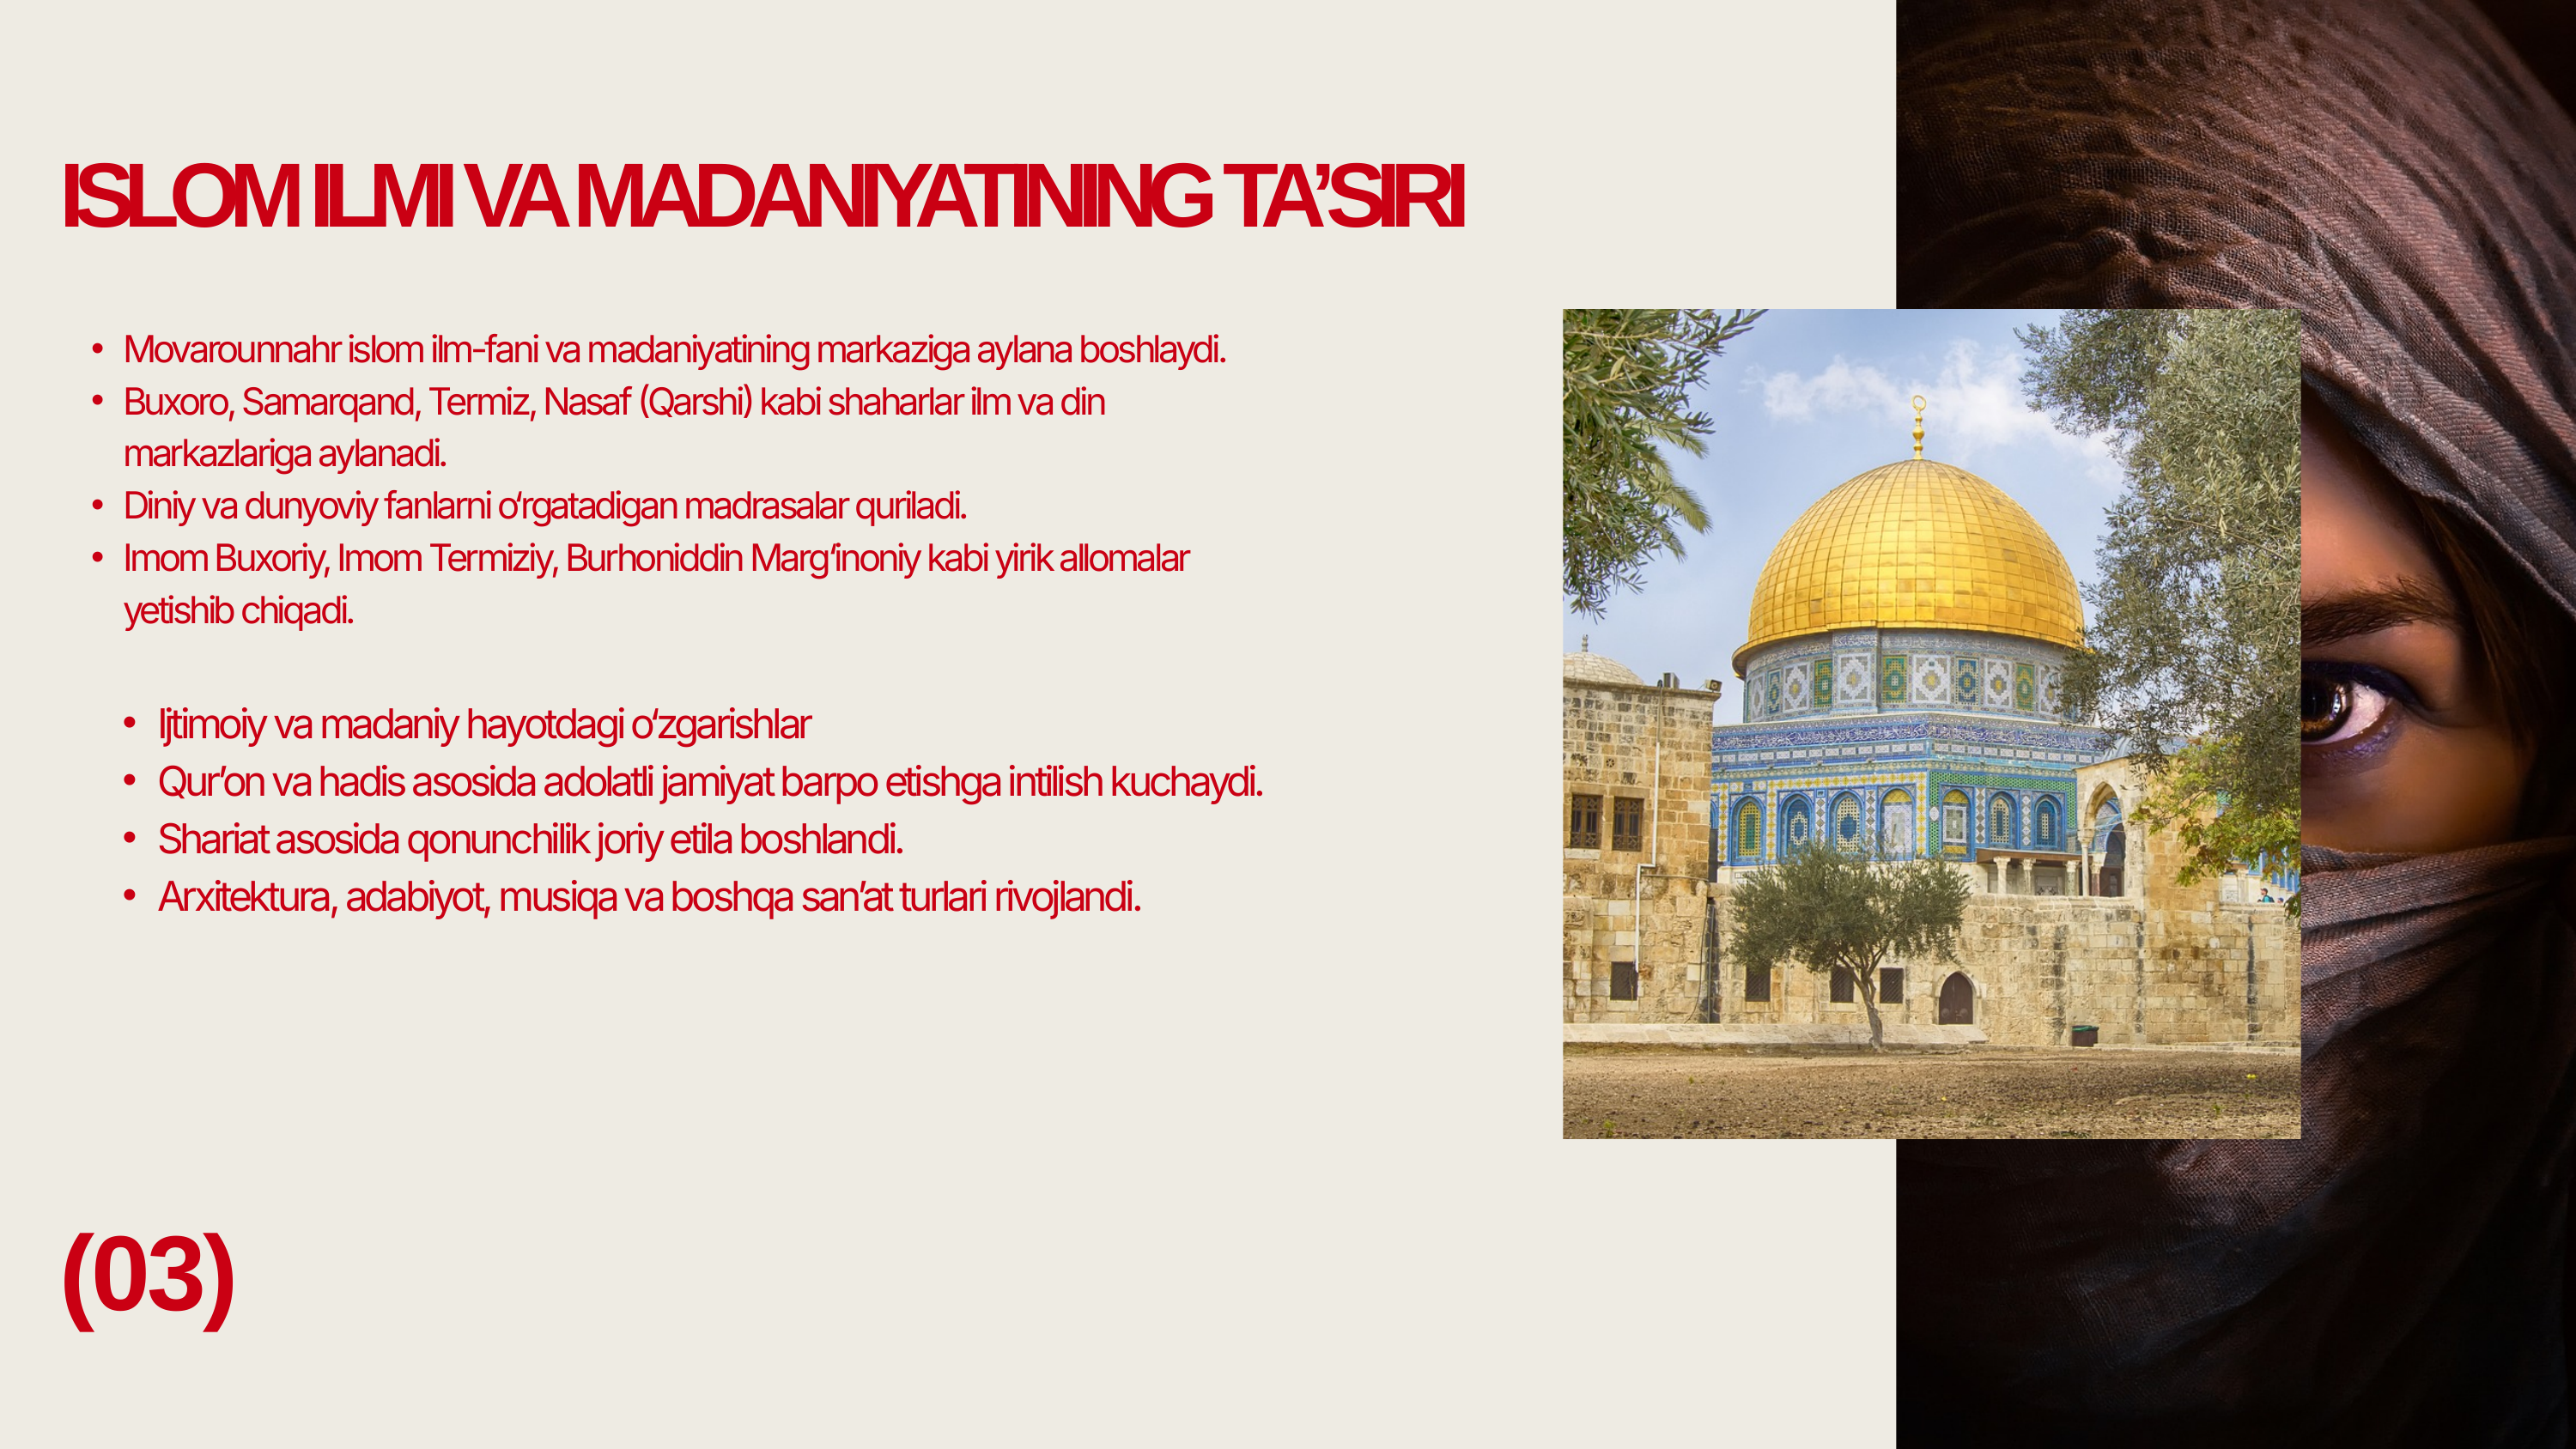

ISLOM ILMI VA MADANIYATINING TA’SIRI

Movarounnahr islom ilm-fani va madaniyatining markaziga aylana boshlaydi.
Buxoro, Samarqand, Termiz, Nasaf (Qarshi) kabi shaharlar ilm va din markazlariga aylanadi.
Diniy va dunyoviy fanlarni o‘rgatadigan madrasalar quriladi.
Imom Buxoriy, Imom Termiziy, Burhoniddin Marg‘inoniy kabi yirik allomalar yetishib chiqadi.

Ijtimoiy va madaniy hayotdagi o‘zgarishlar
Qur’on va hadis asosida adolatli jamiyat barpo etishga intilish kuchaydi.
Shariat asosida qonunchilik joriy etila boshlandi.
Arxitektura, adabiyot, musiqa va boshqa san’at turlari rivojlandi.

(03)